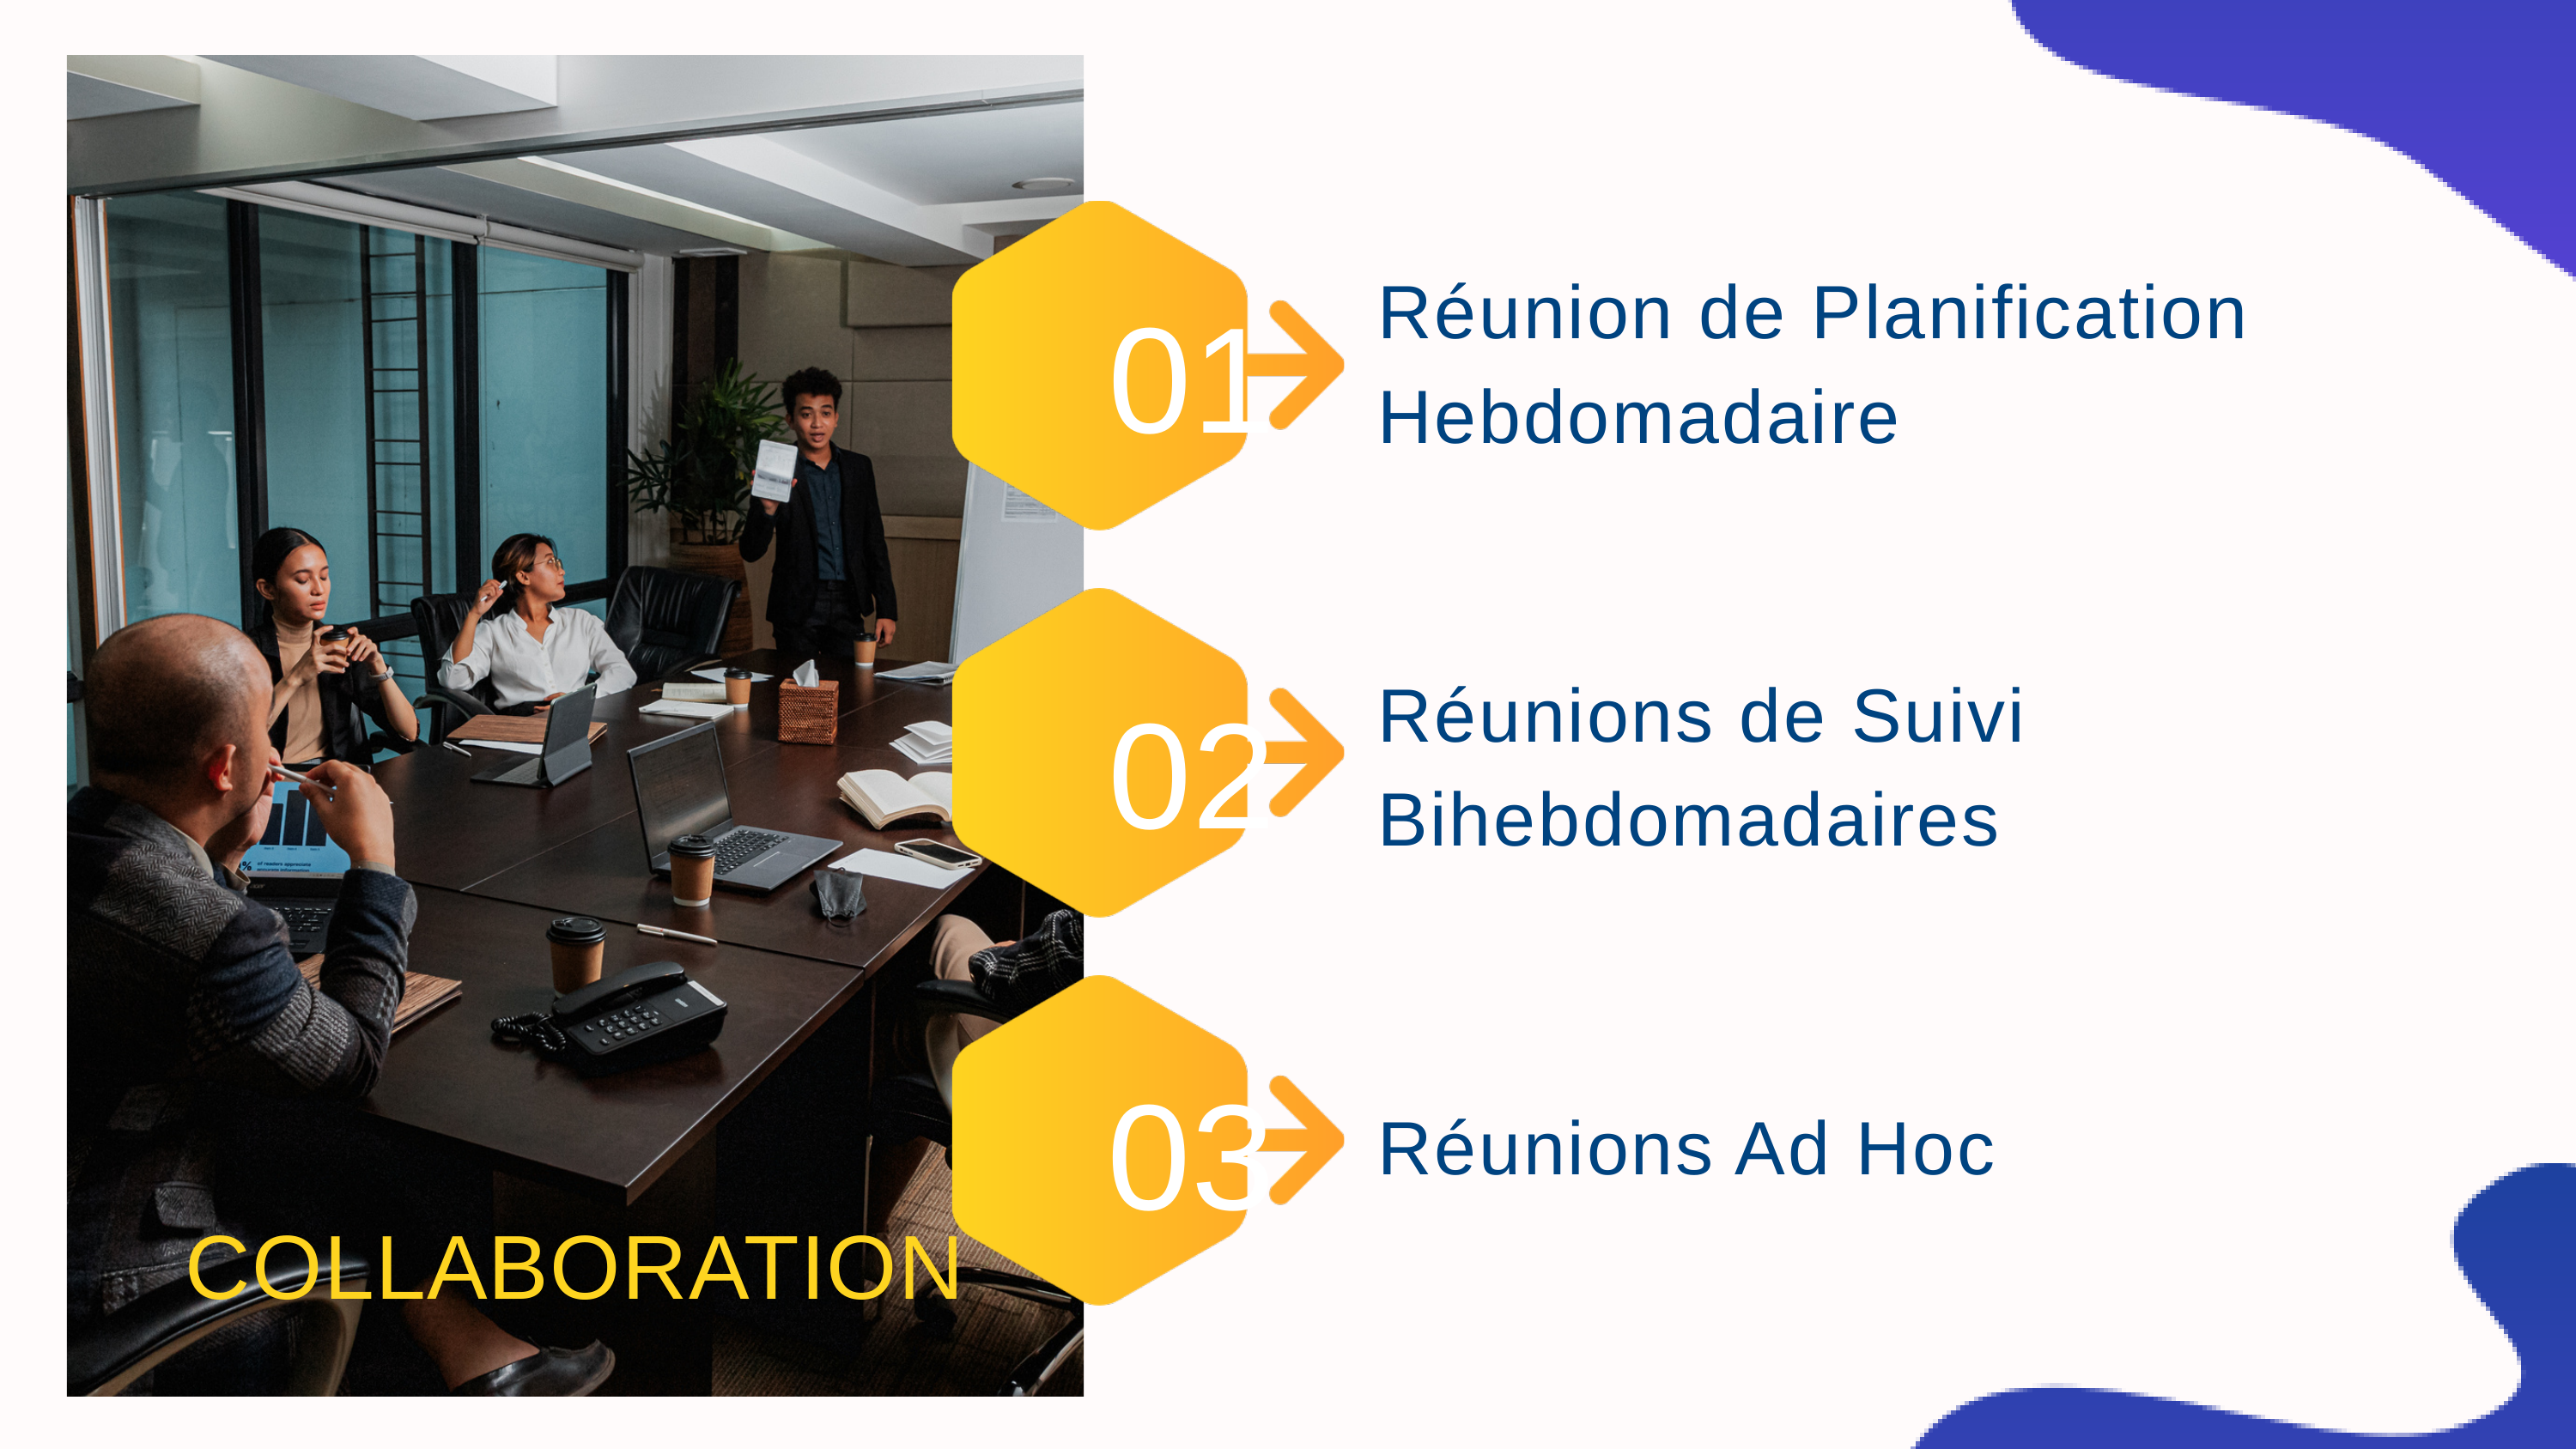

Réunion de Planification Hebdomadaire
01

02
Réunions de Suivi Bihebdomadaires

03
Réunions Ad Hoc

COLLABORATION